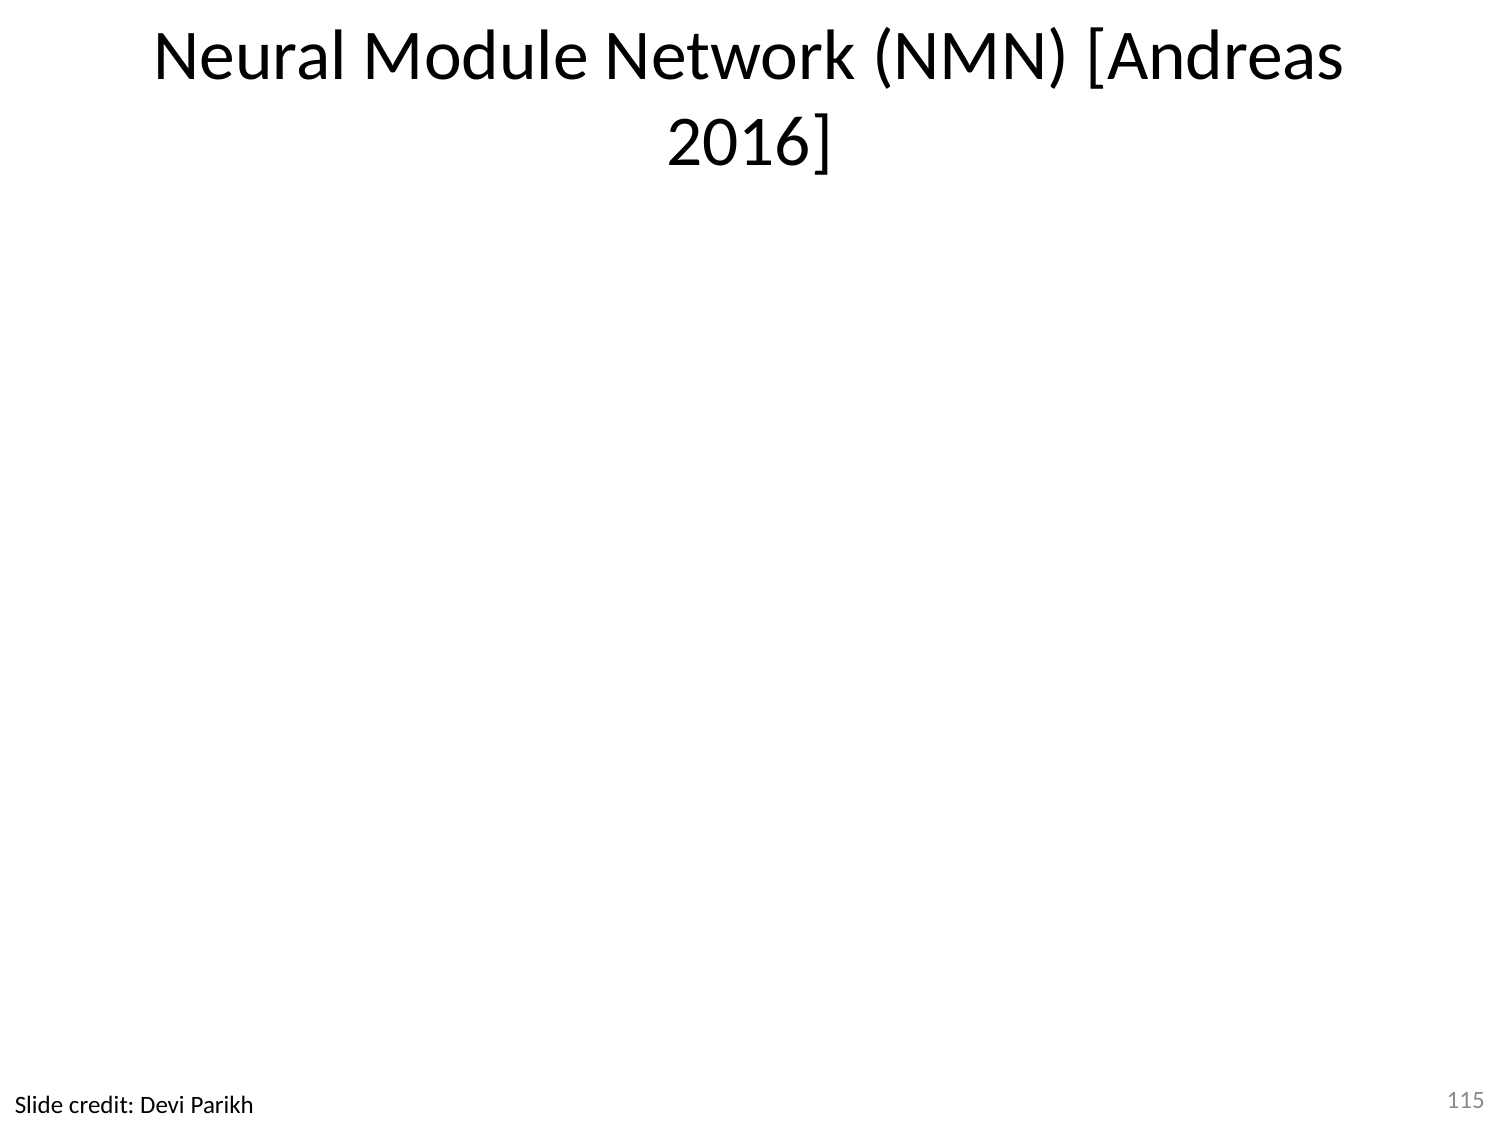

# Neural Module Network (NMN) [Andreas 2016]

115